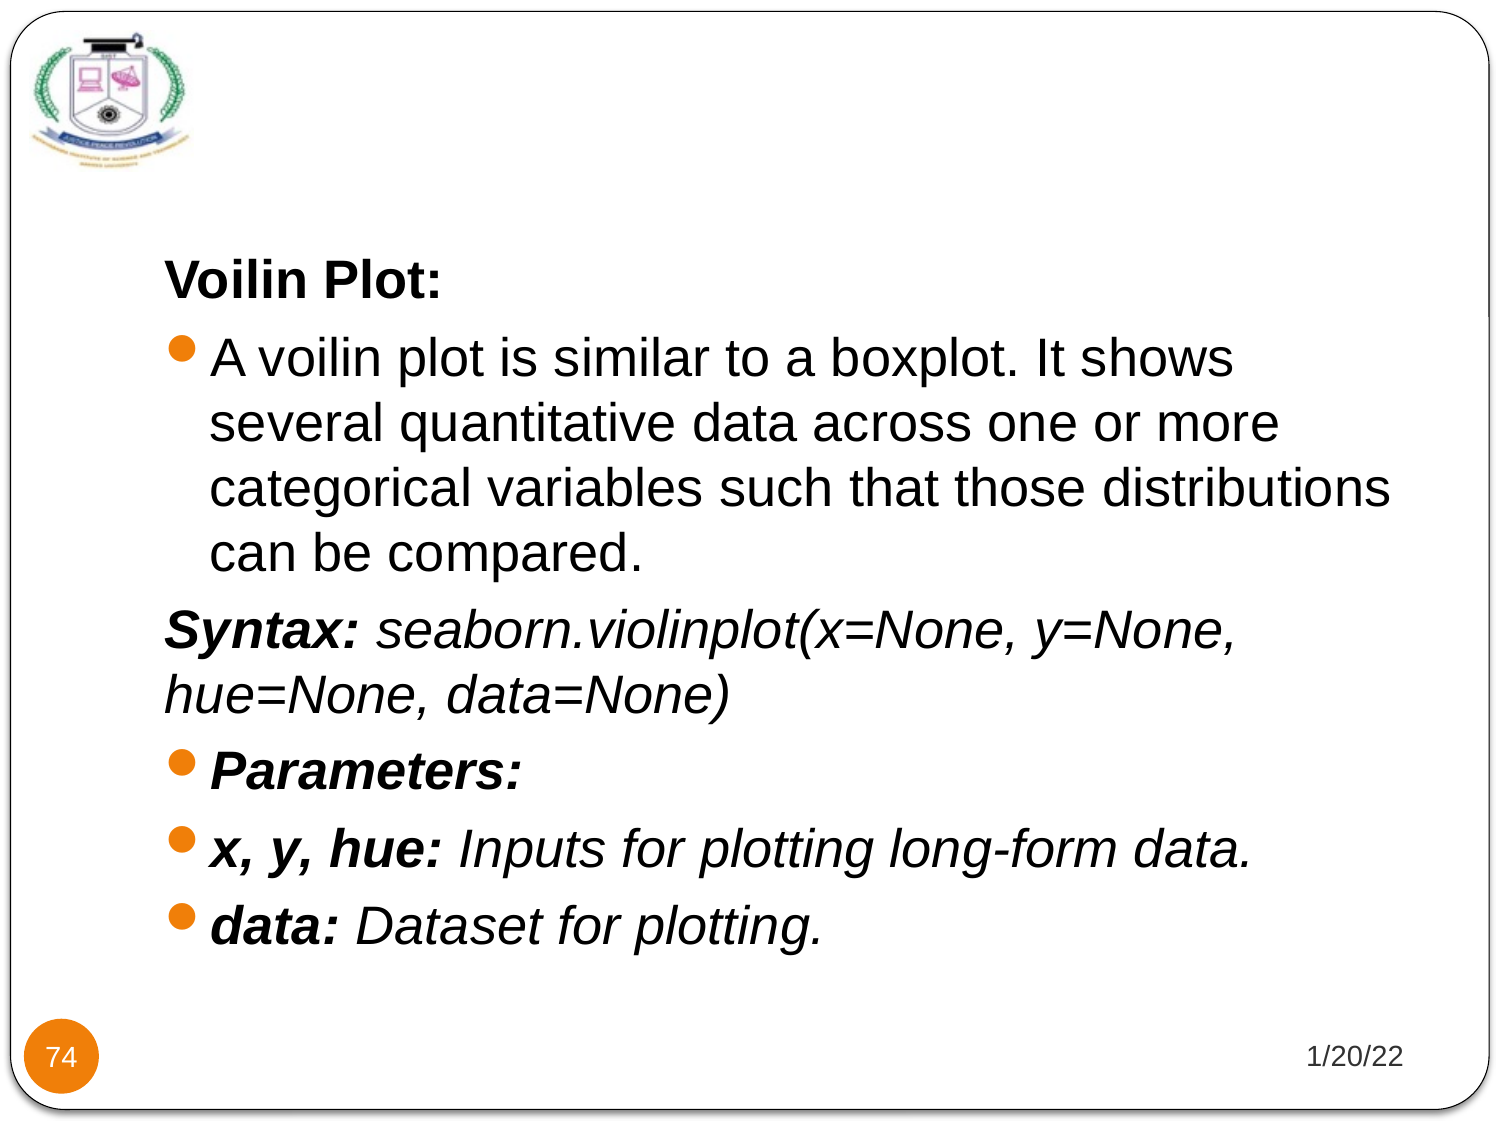

#
Voilin Plot:
A voilin plot is similar to a boxplot. It shows several quantitative data across one or more categorical variables such that those distributions can be compared.
Syntax: seaborn.violinplot(x=None, y=None, hue=None, data=None)
Parameters:
x, y, hue: Inputs for plotting long-form data.
data: Dataset for plotting.

1/20/22
74